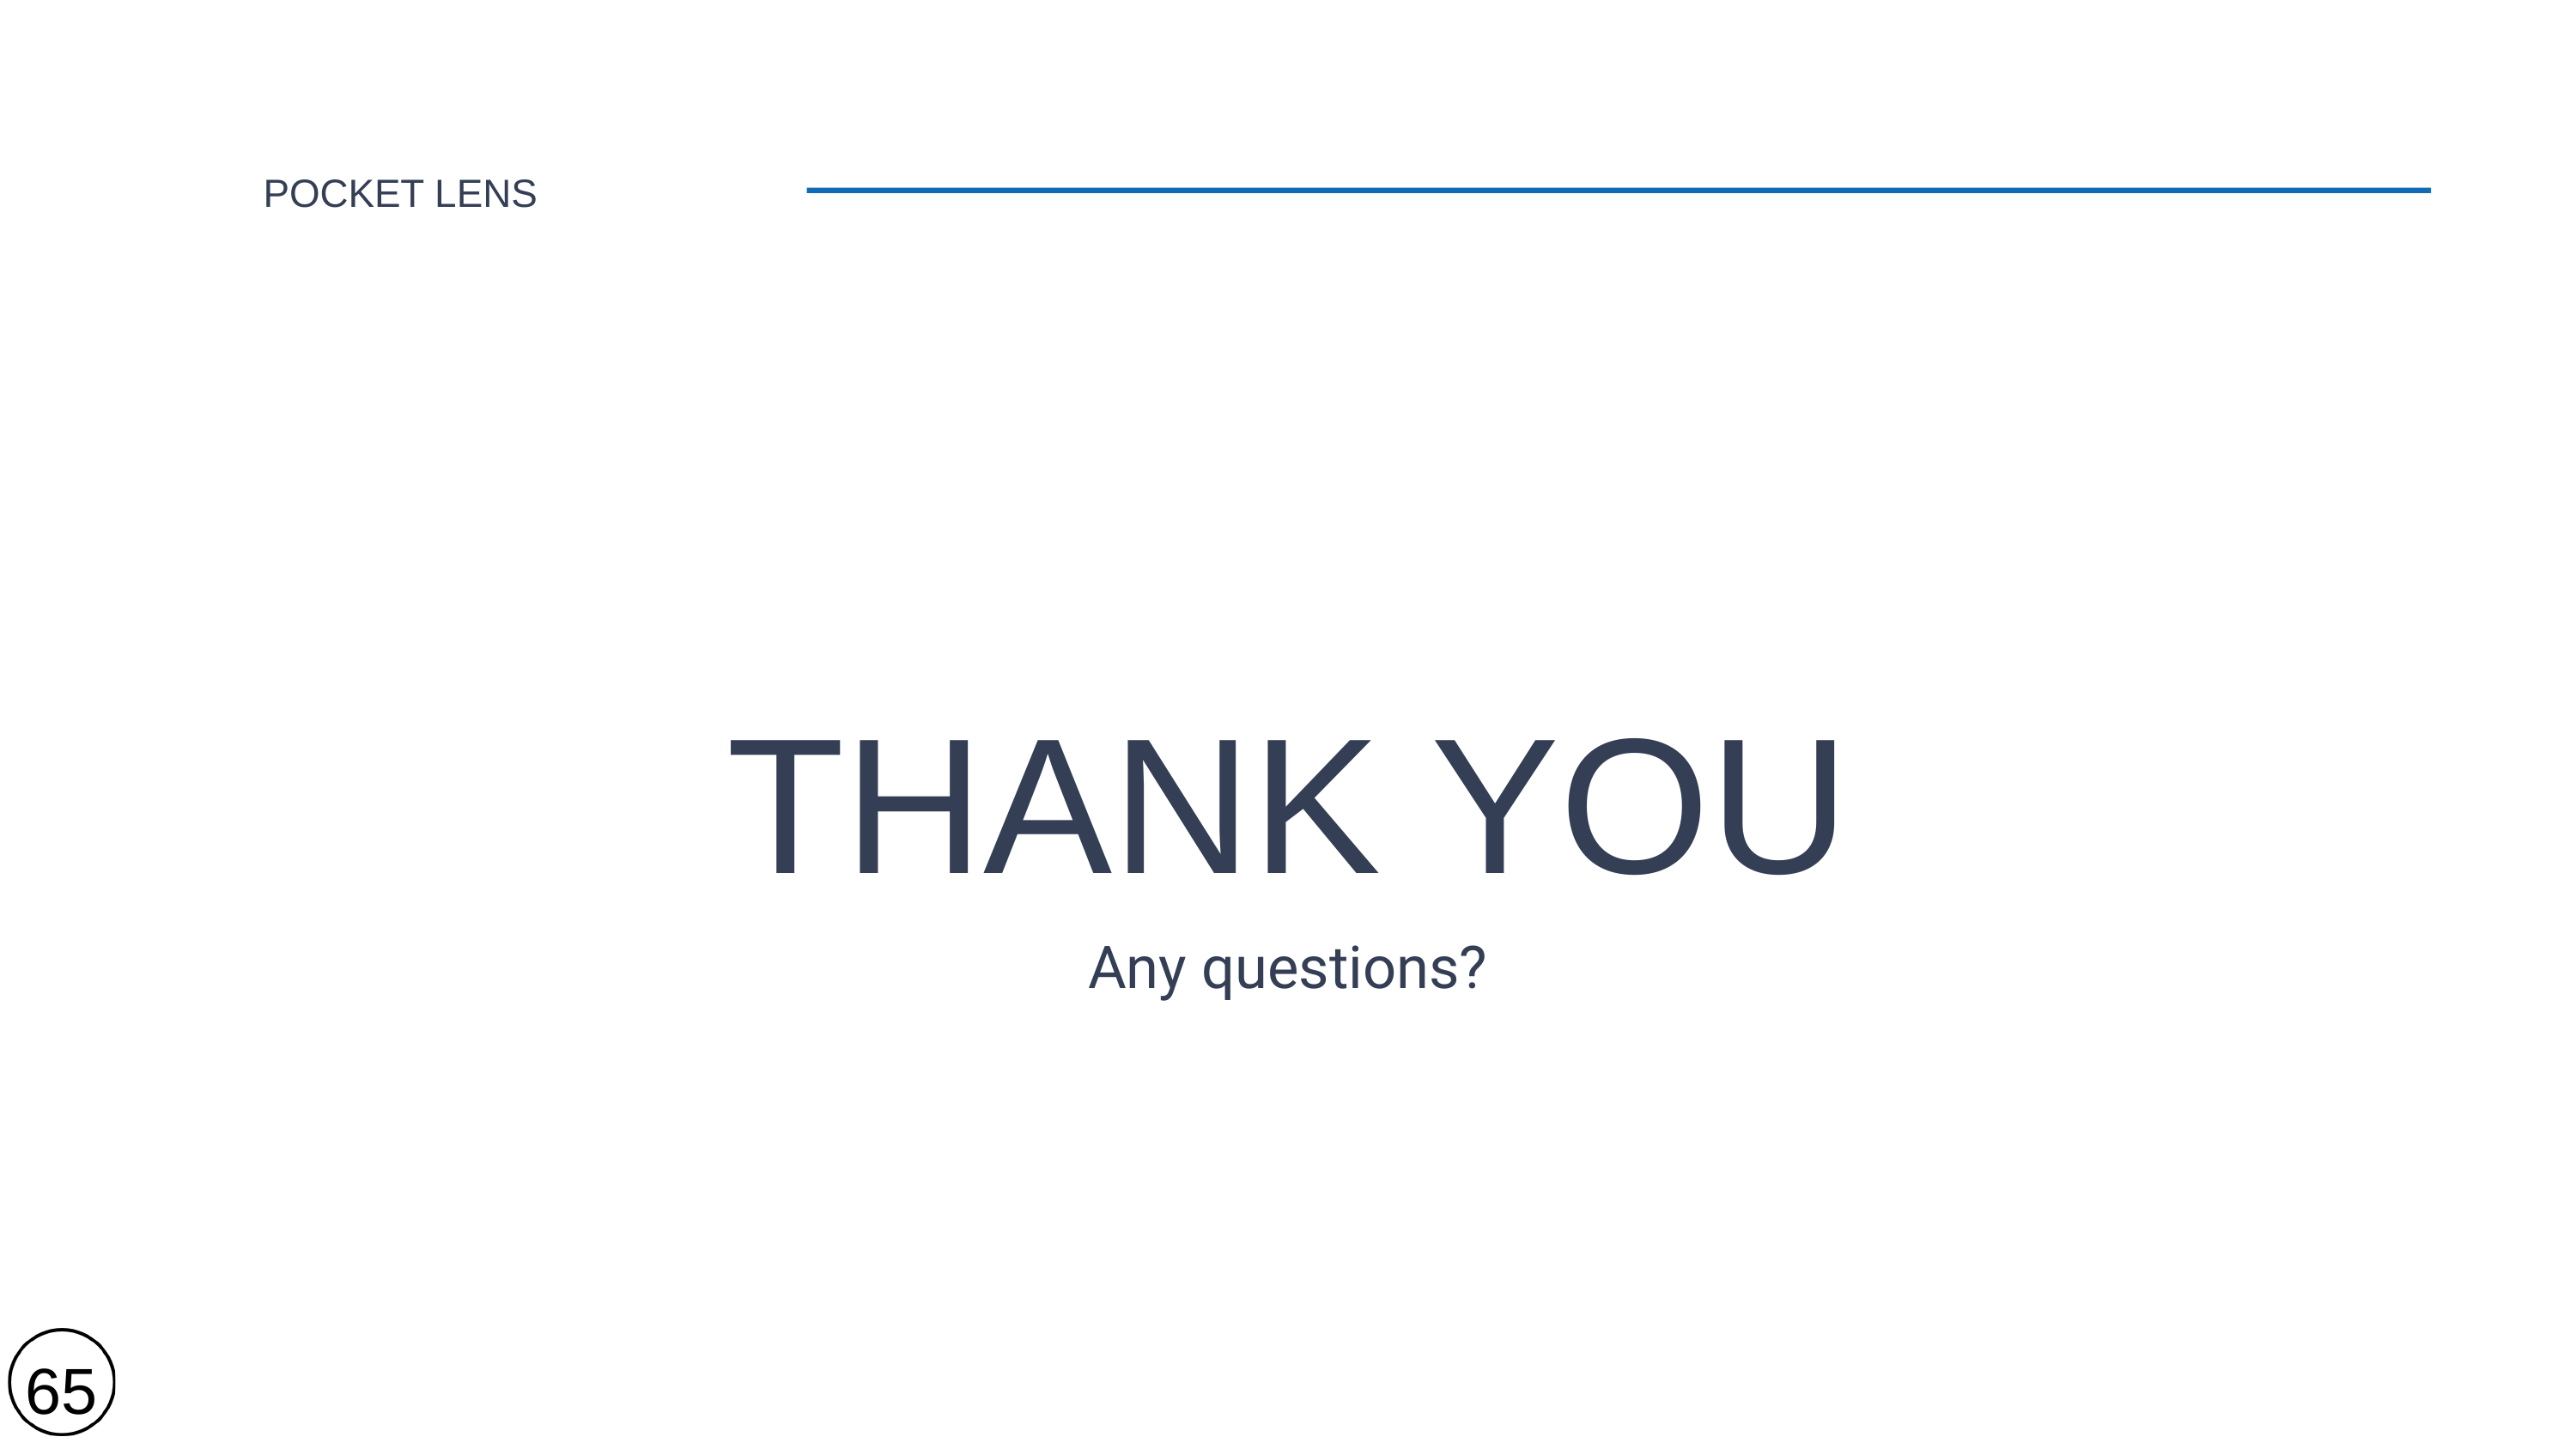

POCKET LENS

THANK YOU
Any questions?

65